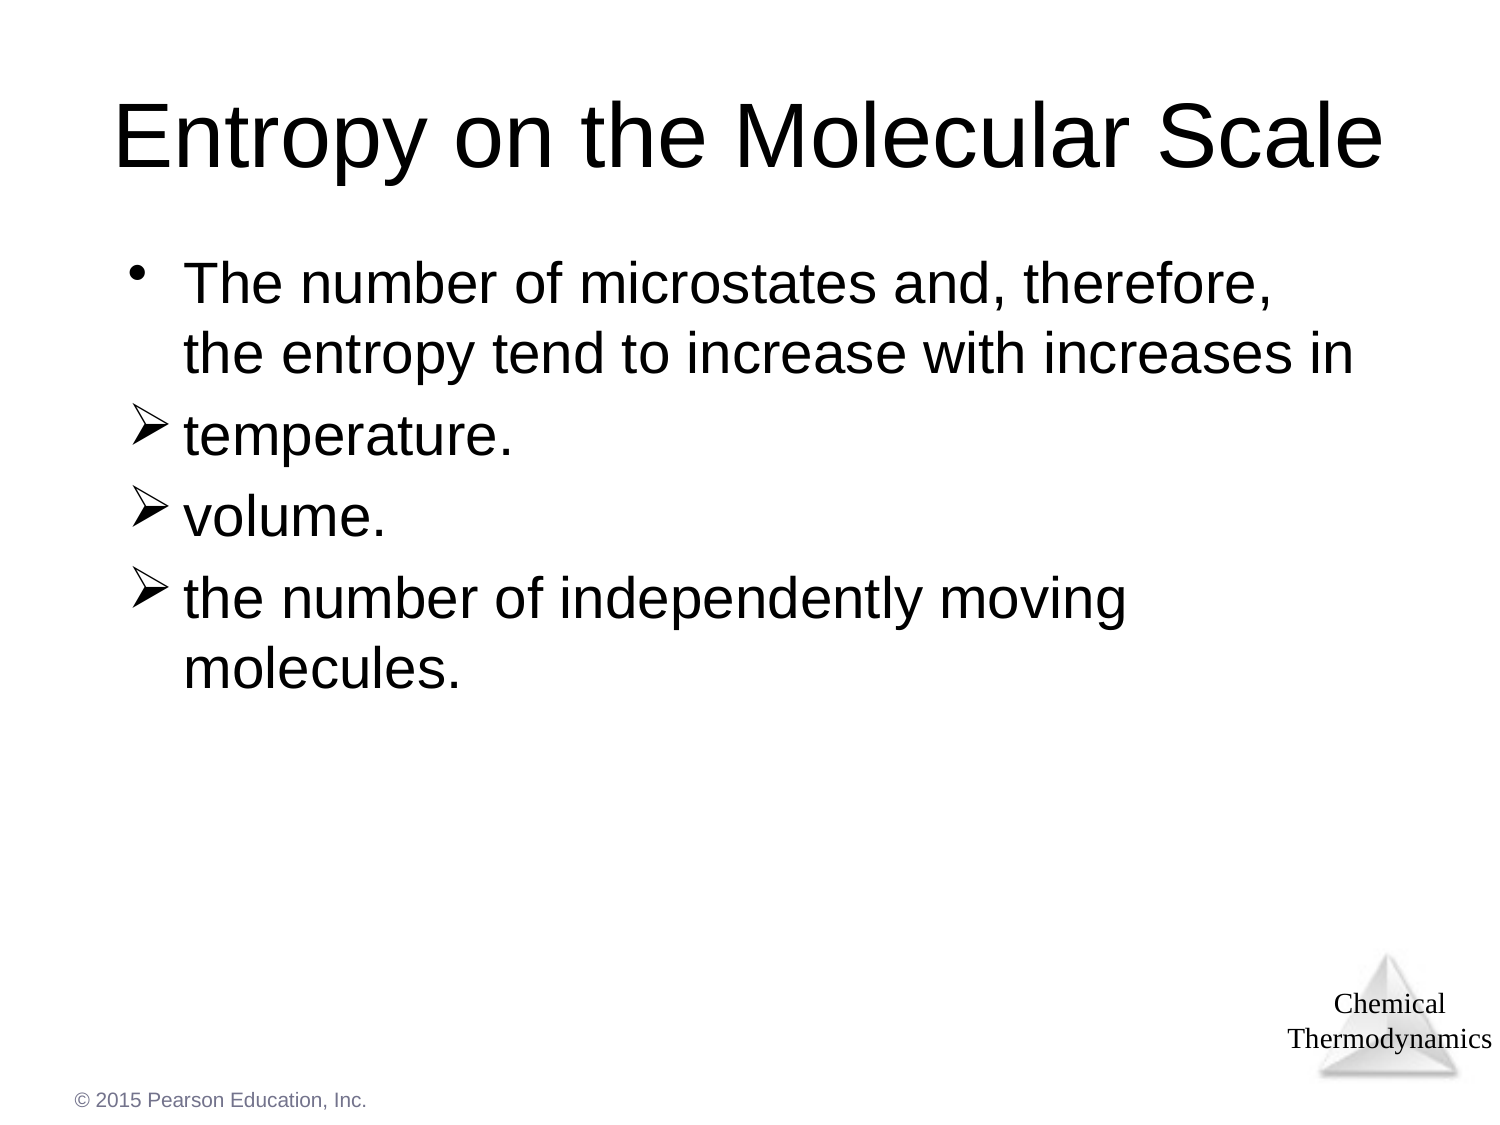

# Entropy on the Molecular Scale
The number of microstates and, therefore, the entropy tend to increase with increases in
temperature.
volume.
the number of independently moving molecules.